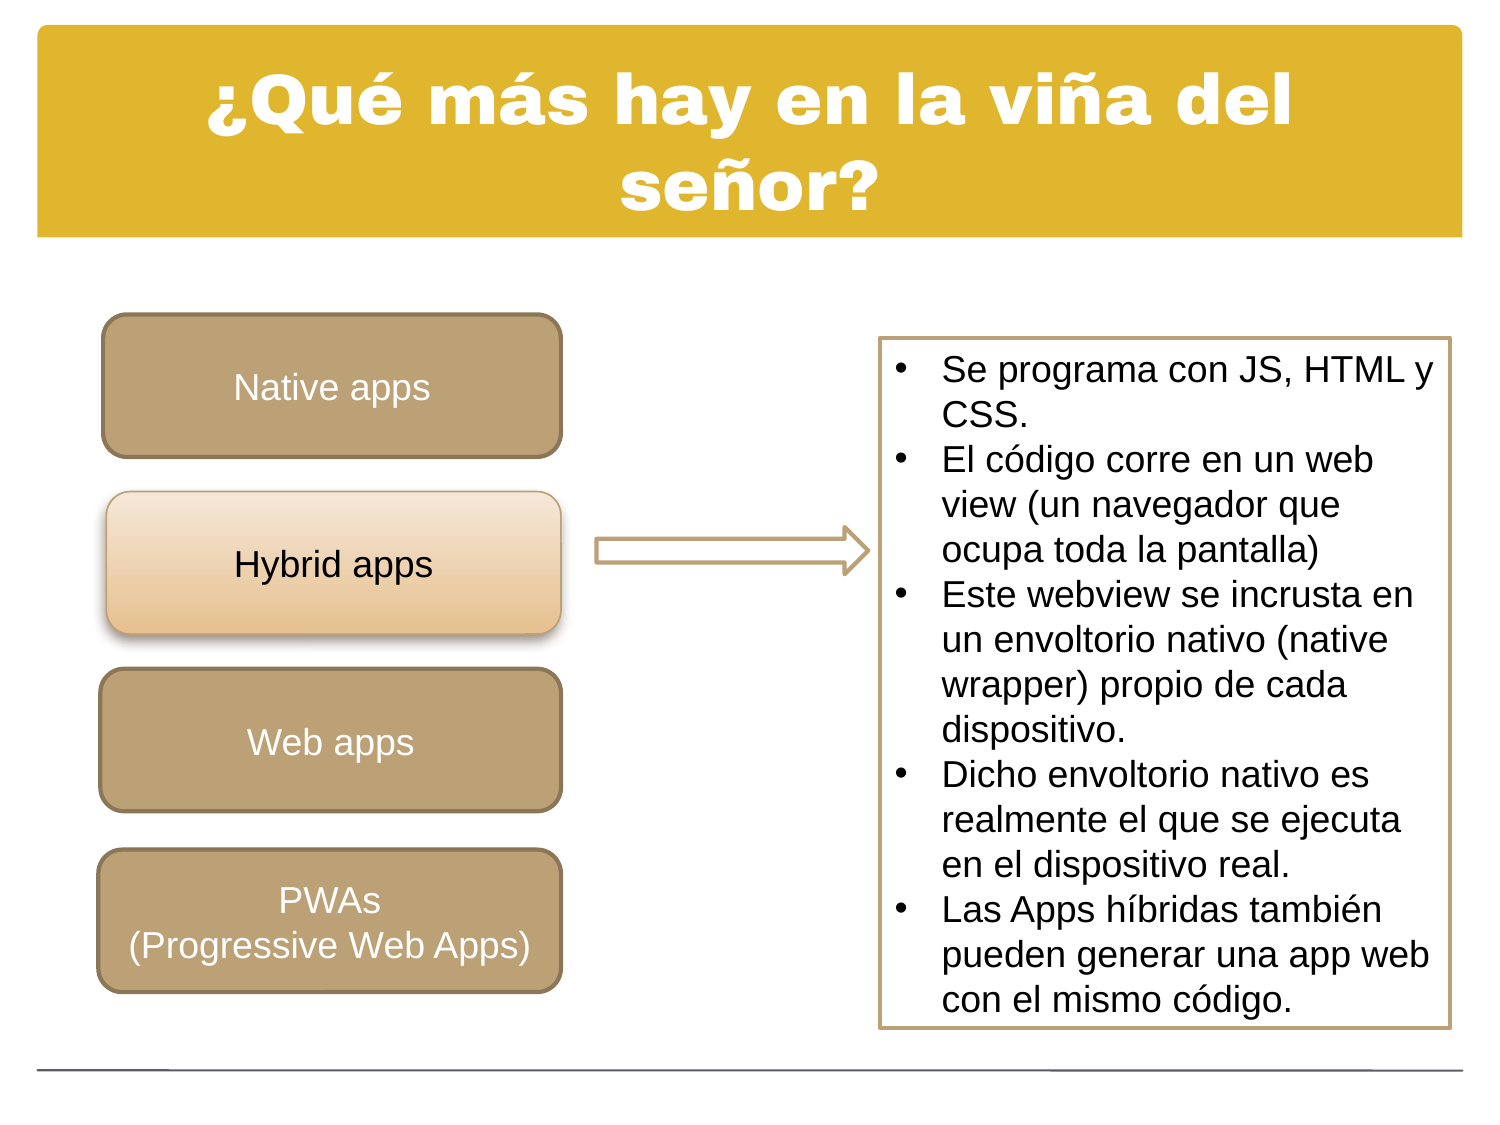

# ¿Qué más hay en la viña del señor?
Native apps
Se programa con JS, HTML y CSS.
El código corre en un web view (un navegador que ocupa toda la pantalla)
Este webview se incrusta en un envoltorio nativo (native wrapper) propio de cada dispositivo.
Dicho envoltorio nativo es realmente el que se ejecuta en el dispositivo real.
Las Apps híbridas también pueden generar una app web con el mismo código.
Hybrid apps

Web apps
PWAs
(Progressive Web Apps)